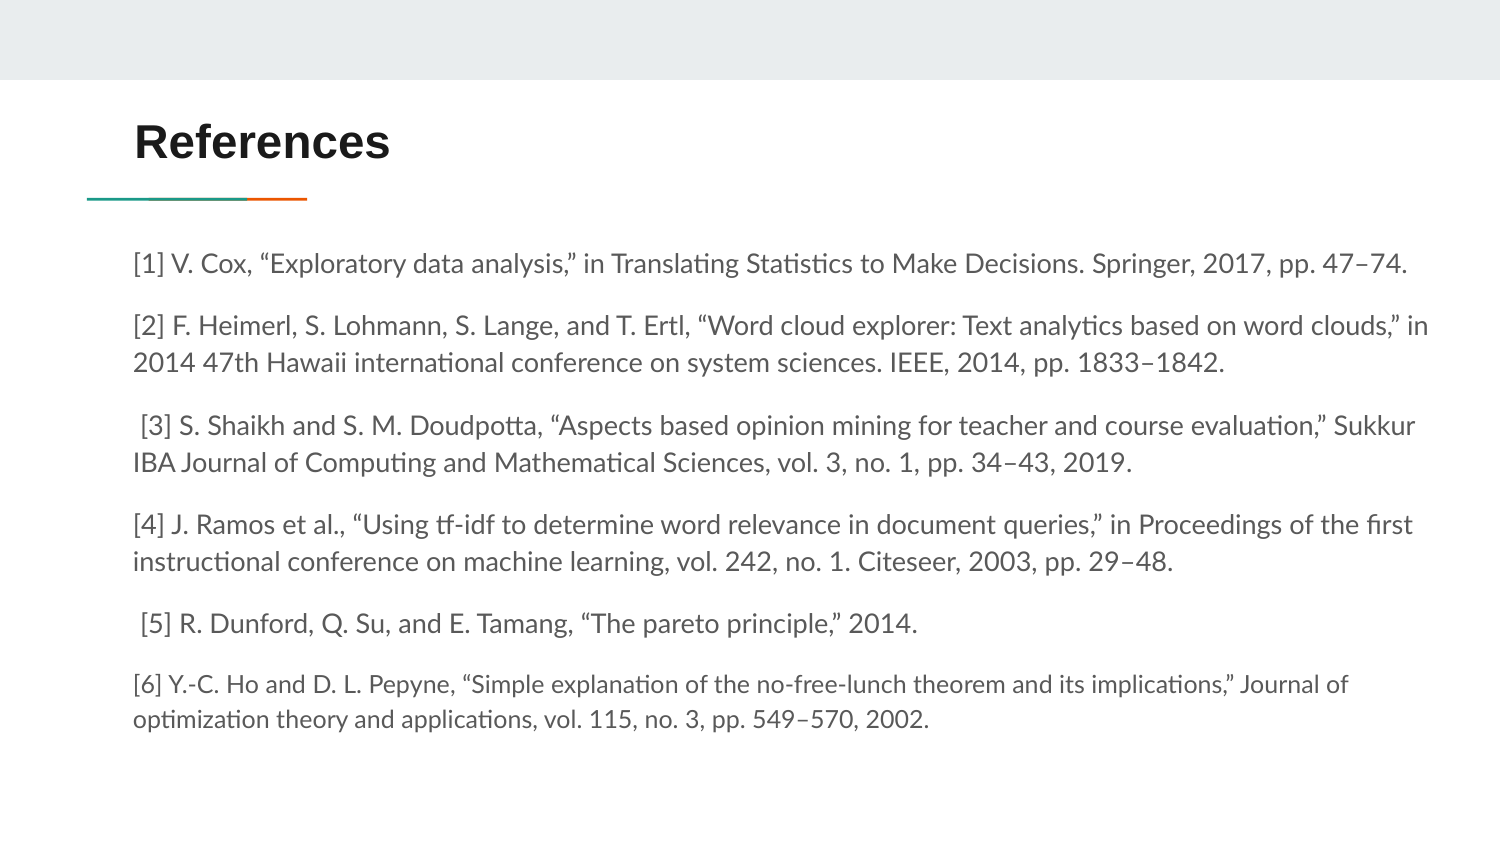

# References
[1] V. Cox, “Exploratory data analysis,” in Translating Statistics to Make Decisions. Springer, 2017, pp. 47–74.
[2] F. Heimerl, S. Lohmann, S. Lange, and T. Ertl, “Word cloud explorer: Text analytics based on word clouds,” in 2014 47th Hawaii international conference on system sciences. IEEE, 2014, pp. 1833–1842.
 [3] S. Shaikh and S. M. Doudpotta, “Aspects based opinion mining for teacher and course evaluation,” Sukkur IBA Journal of Computing and Mathematical Sciences, vol. 3, no. 1, pp. 34–43, 2019.
[4] J. Ramos et al., “Using tf-idf to determine word relevance in document queries,” in Proceedings of the first instructional conference on machine learning, vol. 242, no. 1. Citeseer, 2003, pp. 29–48.
 [5] R. Dunford, Q. Su, and E. Tamang, “The pareto principle,” 2014.
[6] Y.-C. Ho and D. L. Pepyne, “Simple explanation of the no-free-lunch theorem and its implications,” Journal of optimization theory and applications, vol. 115, no. 3, pp. 549–570, 2002.